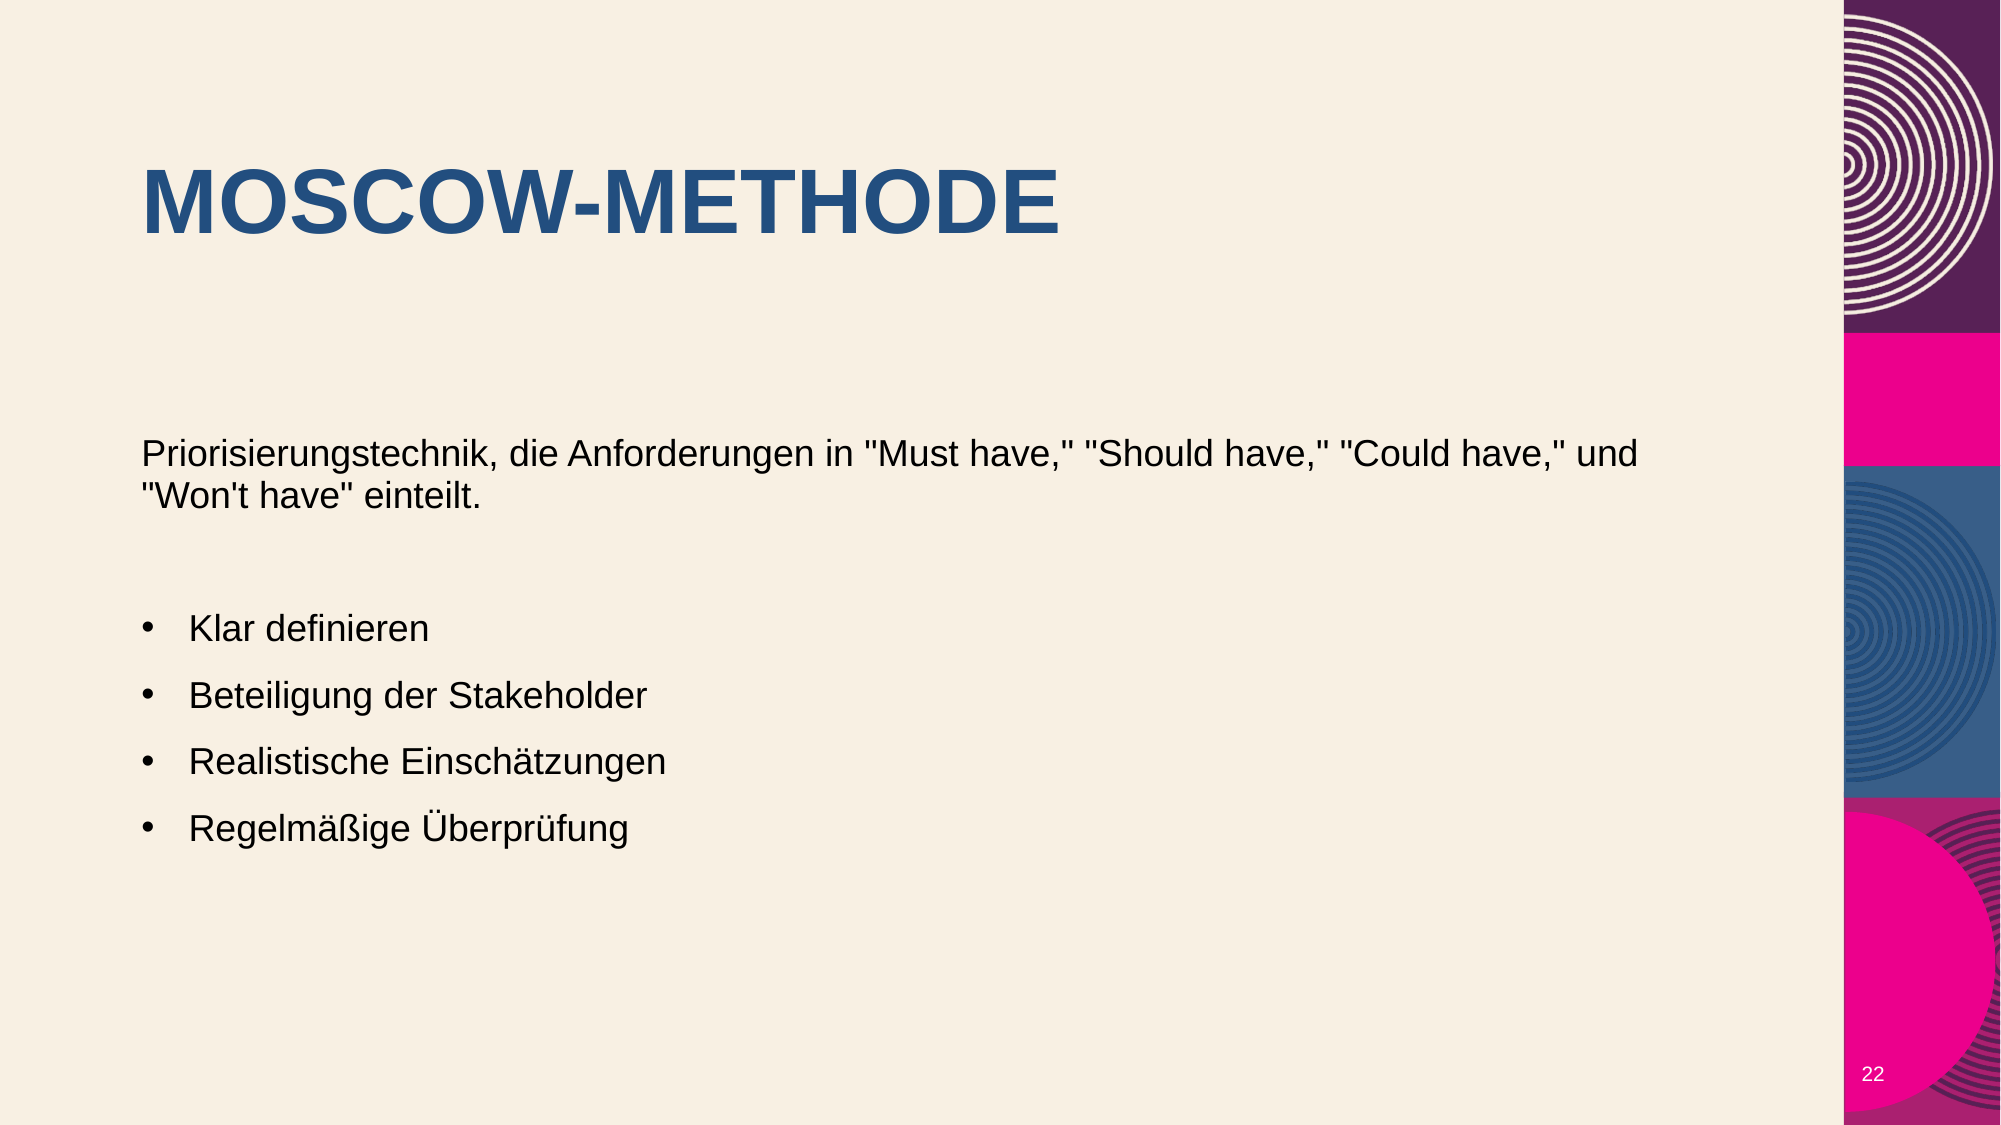

# MoSCoW-Methode
Priorisierungstechnik, die Anforderungen in "Must have," "Should have," "Could have," und "Won't have" einteilt.

Klar definieren
Beteiligung der Stakeholder
Realistische Einschätzungen
Regelmäßige Überprüfung
22